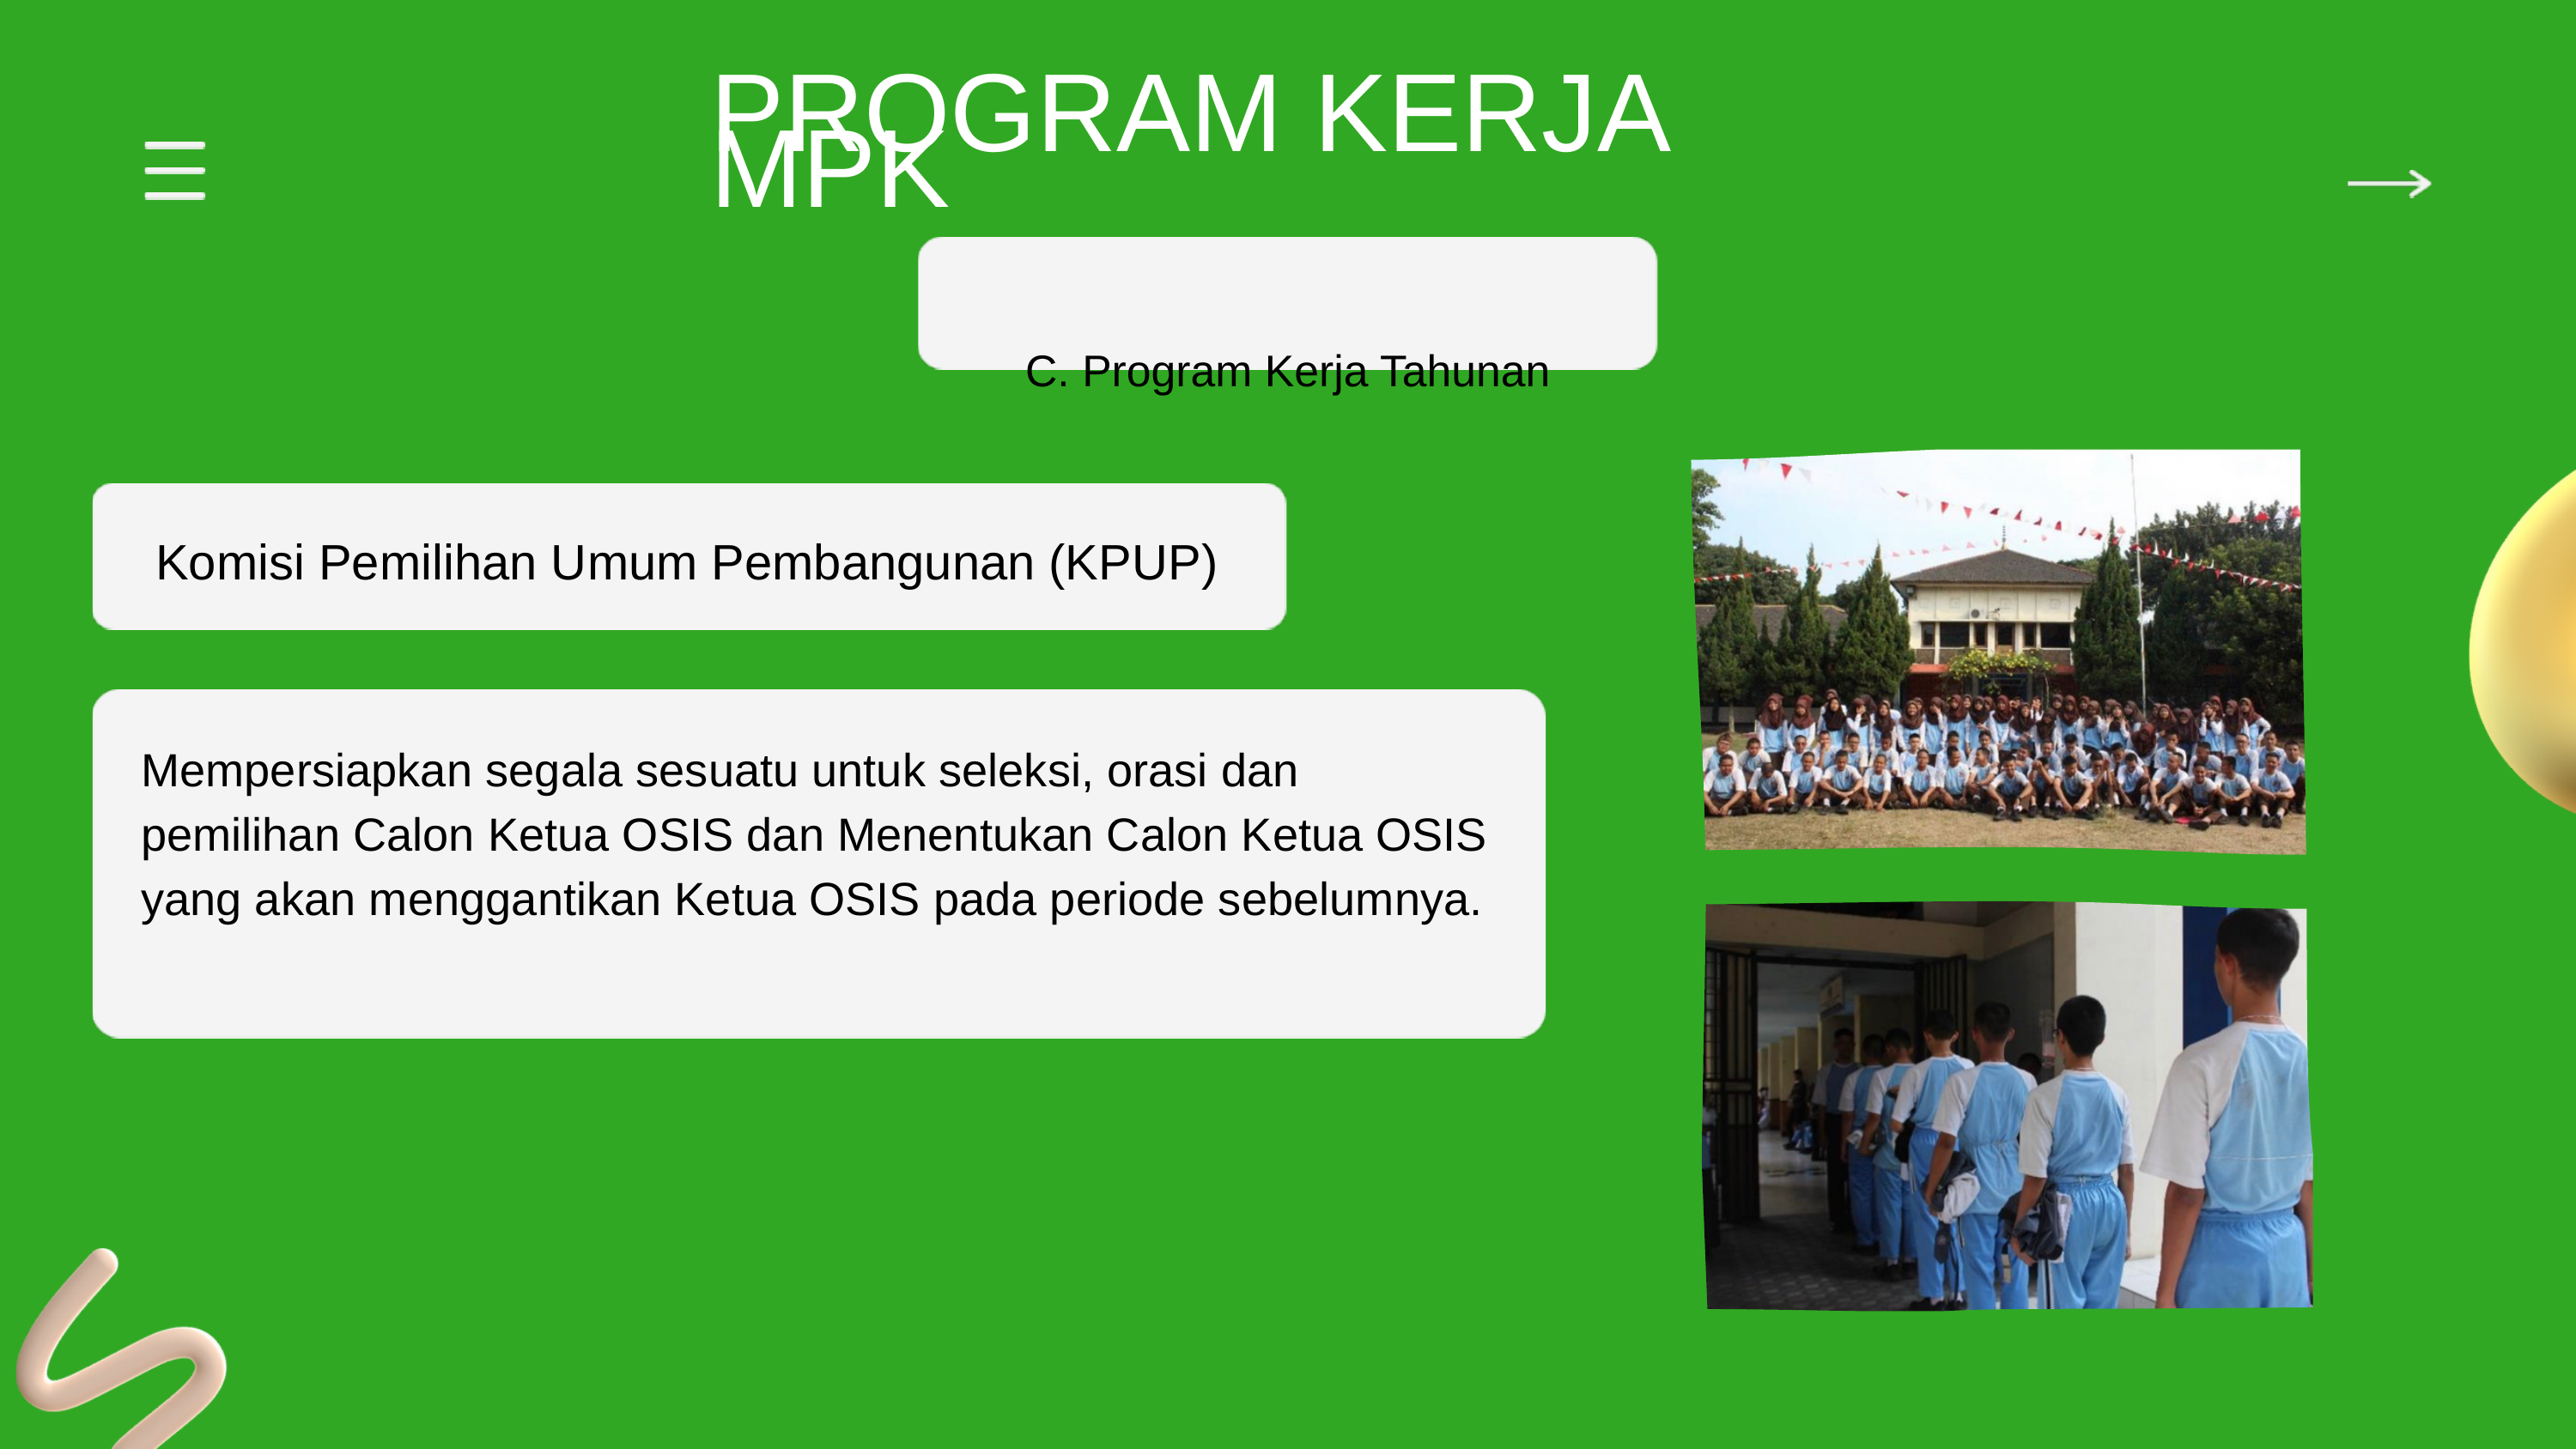

PROGRAM KERJA MPK

C. Program Kerja Tahunan

Komisi Pemilihan Umum Pembangunan (KPUP)

Mempersiapkan segala sesuatu untuk seleksi, orasi dan pemilihan Calon Ketua OSIS dan Menentukan Calon Ketua OSIS yang akan menggantikan Ketua OSIS pada periode sebelumnya.